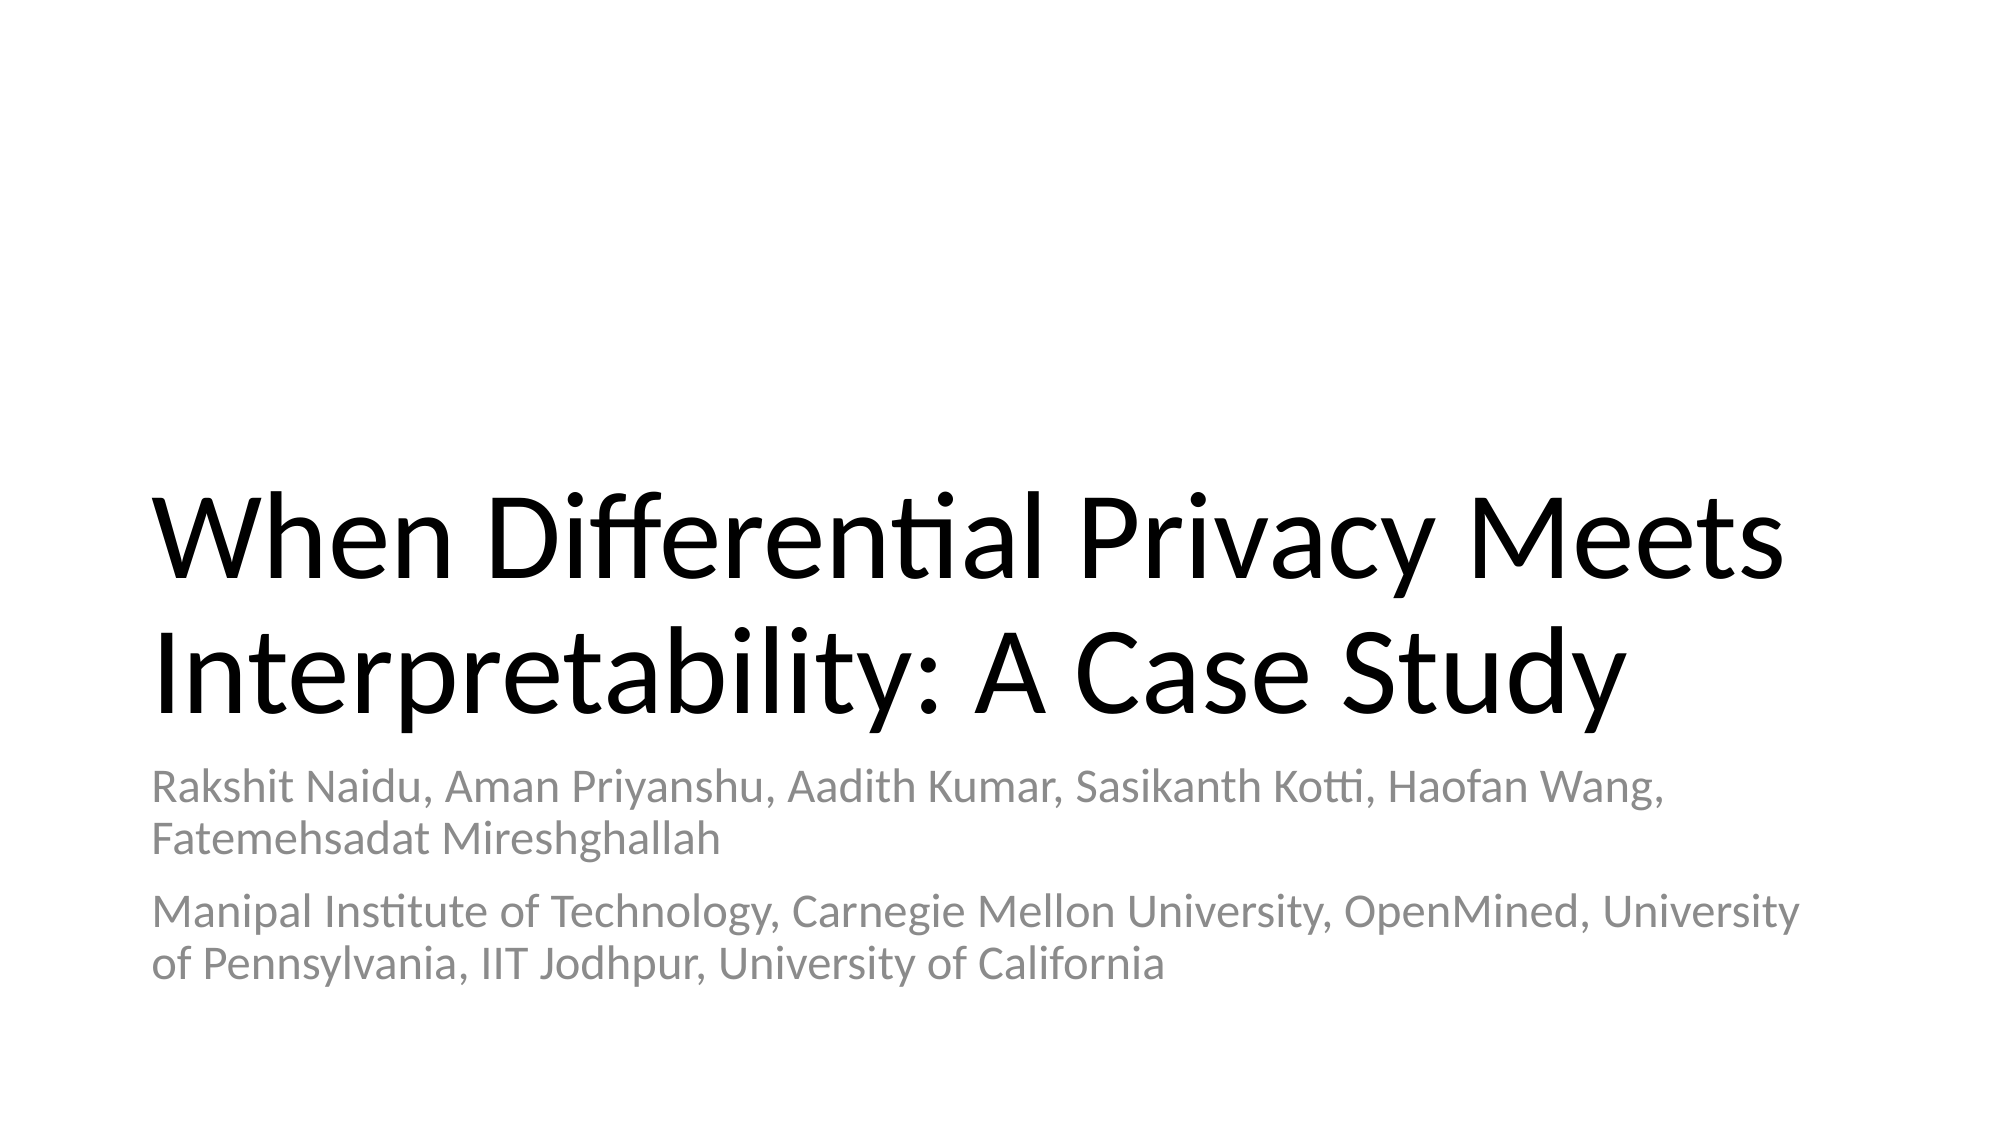

# When Differential Privacy Meets Interpretability: A Case Study
Rakshit Naidu, Aman Priyanshu, Aadith Kumar, Sasikanth Kotti, Haofan Wang, Fatemehsadat Mireshghallah
Manipal Institute of Technology, Carnegie Mellon University, OpenMined, University of Pennsylvania, IIT Jodhpur, University of California